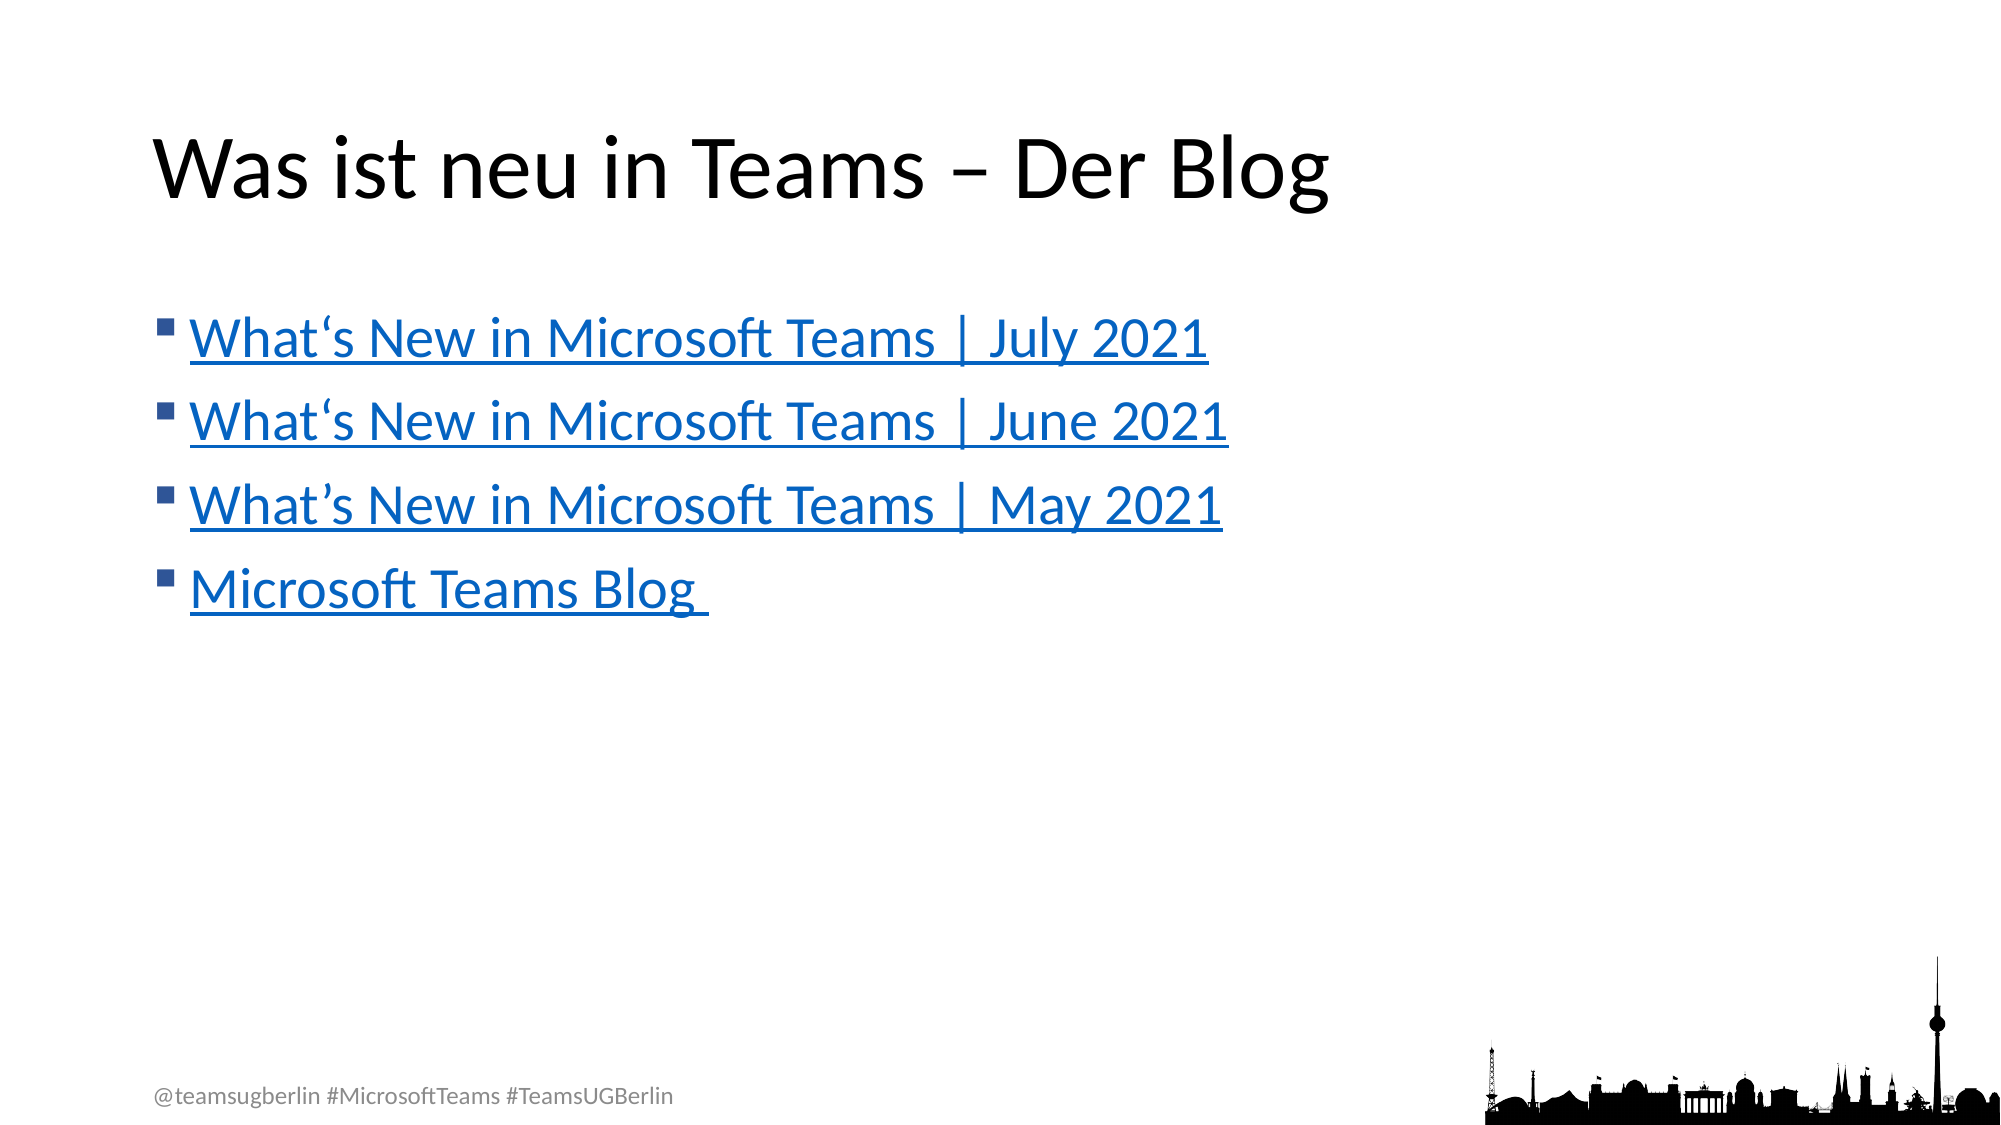

# Was ist neu in Teams – Der Blog
What‘s New in Microsoft Teams | July 2021
What‘s New in Microsoft Teams | June 2021
What’s New in Microsoft Teams | May 2021
Microsoft Teams Blog